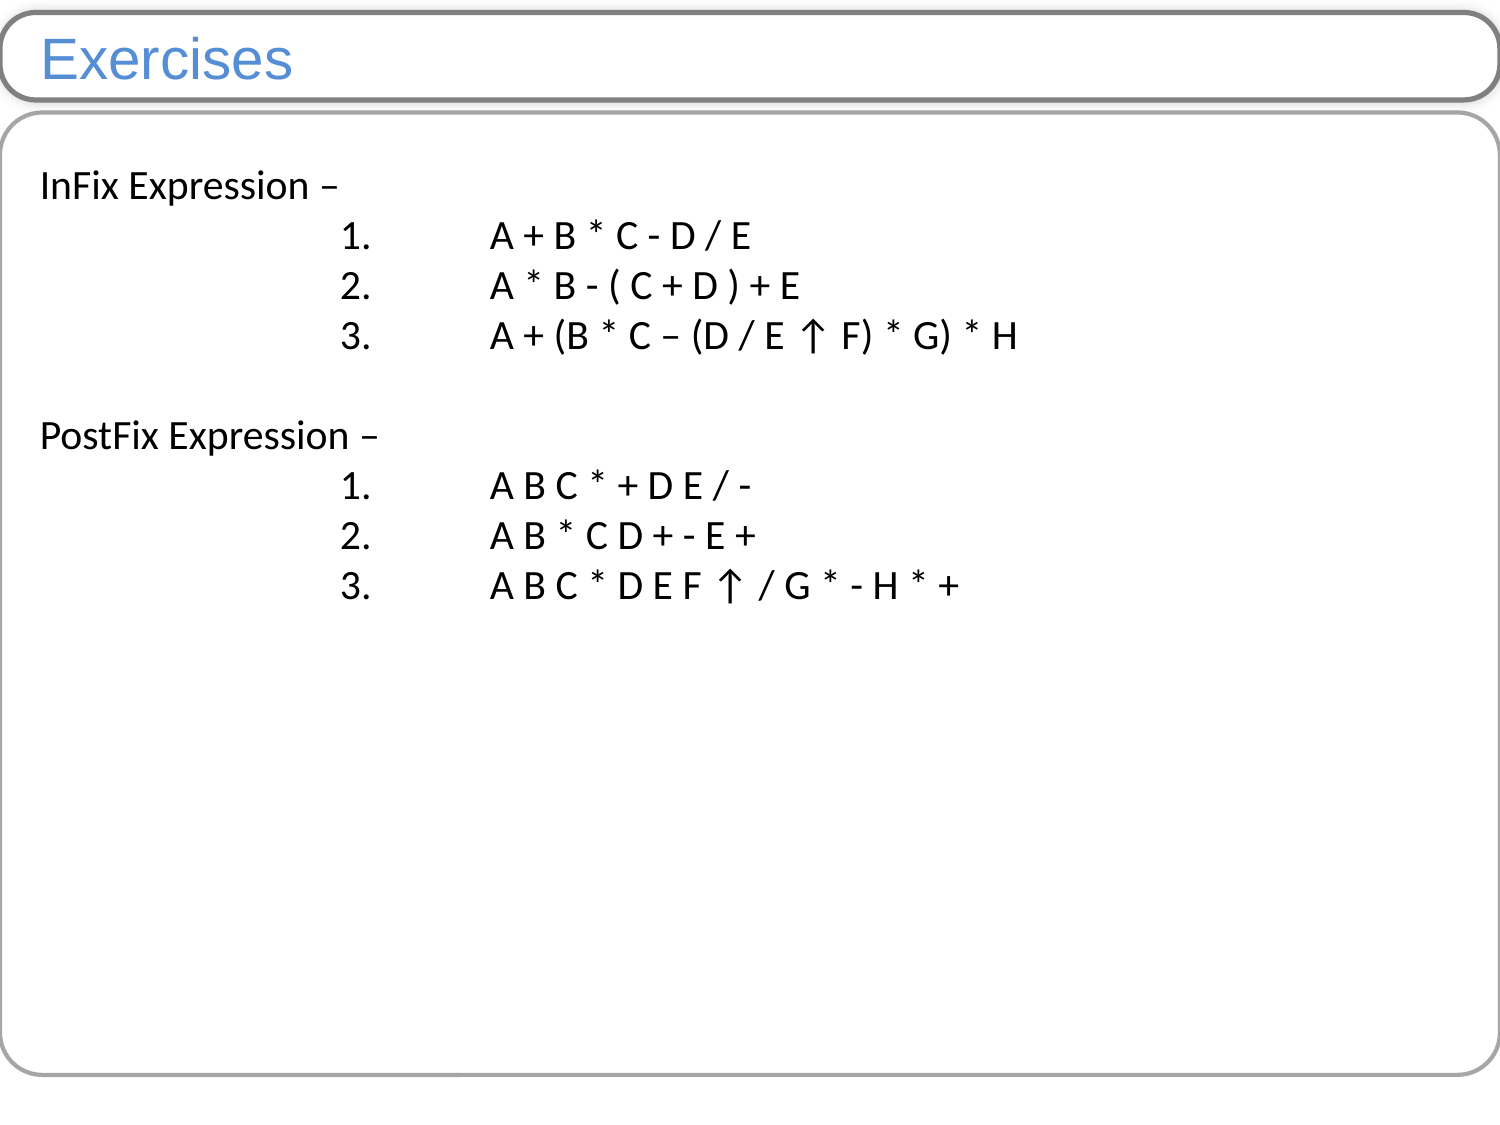

Exercises

InFix Expression –
		1.  	A + B * C - D / E
		2.  	A * B - ( C + D ) + E
		3. 	A + (B * C – (D / E ↑ F) * G) * H

PostFix Expression –
		1. 	A B C * + D E / -
		2. 	A B * C D + - E +
 		3. 	A B C * D E F ↑ / G * - H * +